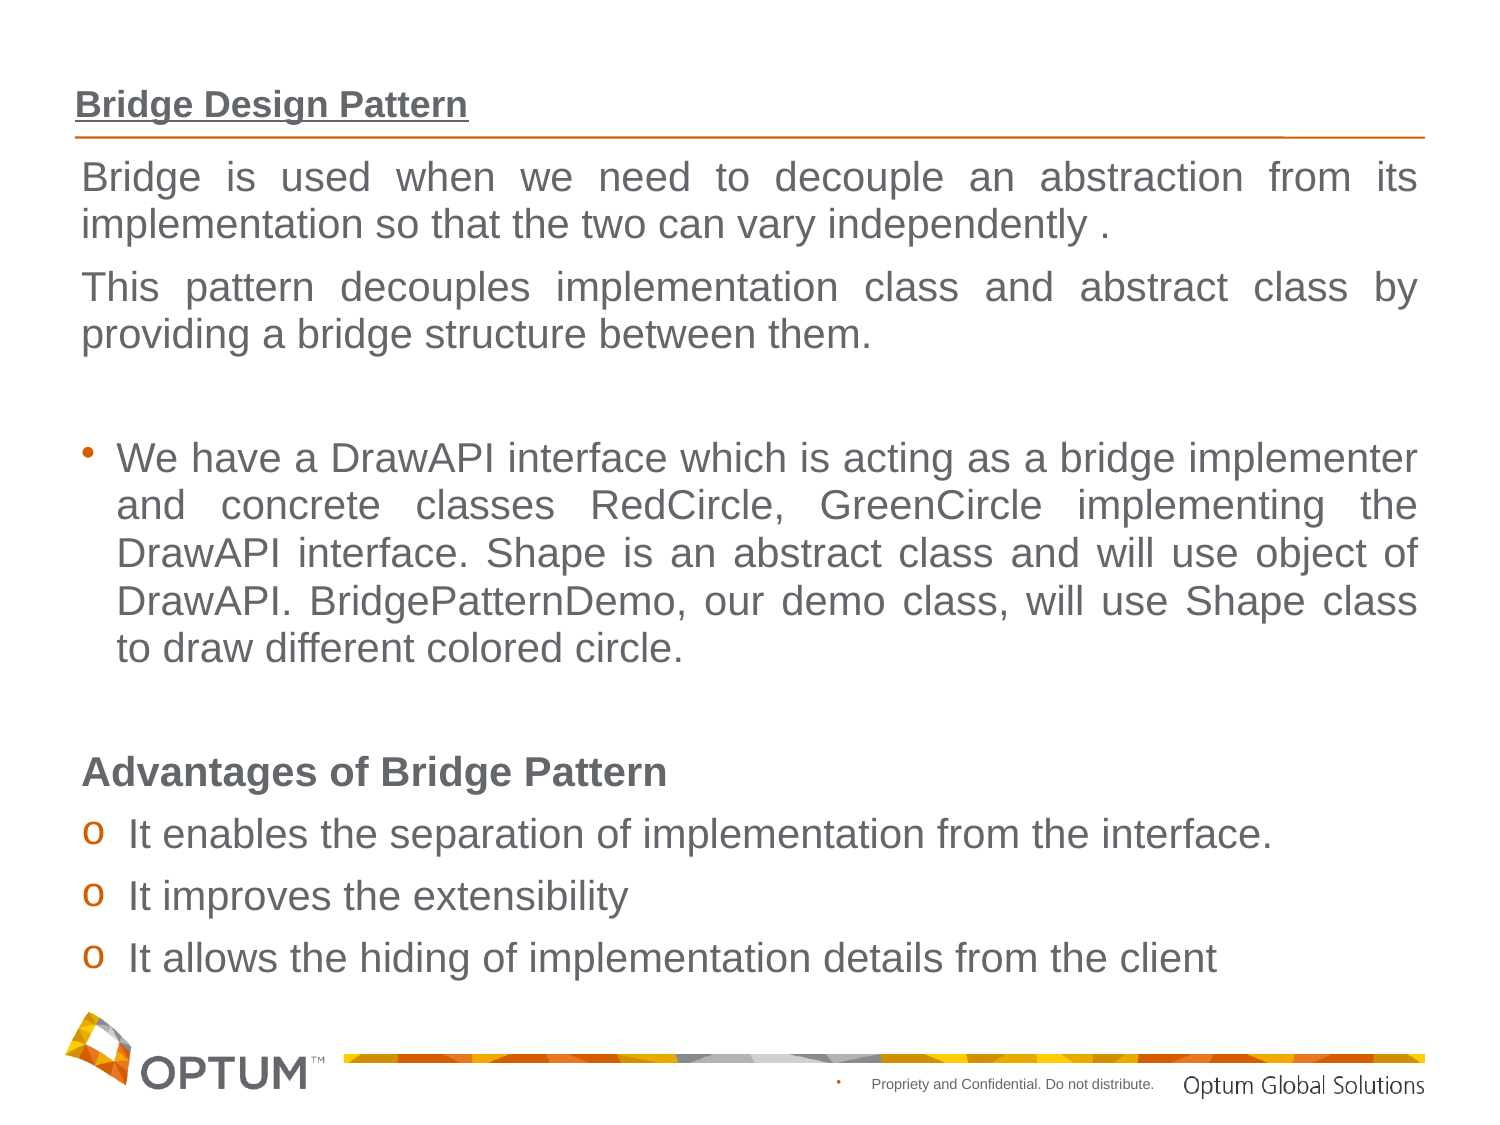

# Bridge Design Pattern
Bridge is used when we need to decouple an abstraction from its implementation so that the two can vary independently .
This pattern decouples implementation class and abstract class by providing a bridge structure between them.

We have a DrawAPI interface which is acting as a bridge implementer and concrete classes RedCircle, GreenCircle implementing the DrawAPI interface. Shape is an abstract class and will use object of DrawAPI. BridgePatternDemo, our demo class, will use Shape class to draw different colored circle.

Advantages of Bridge Pattern
 It enables the separation of implementation from the interface.
 It improves the extensibility
 It allows the hiding of implementation details from the client